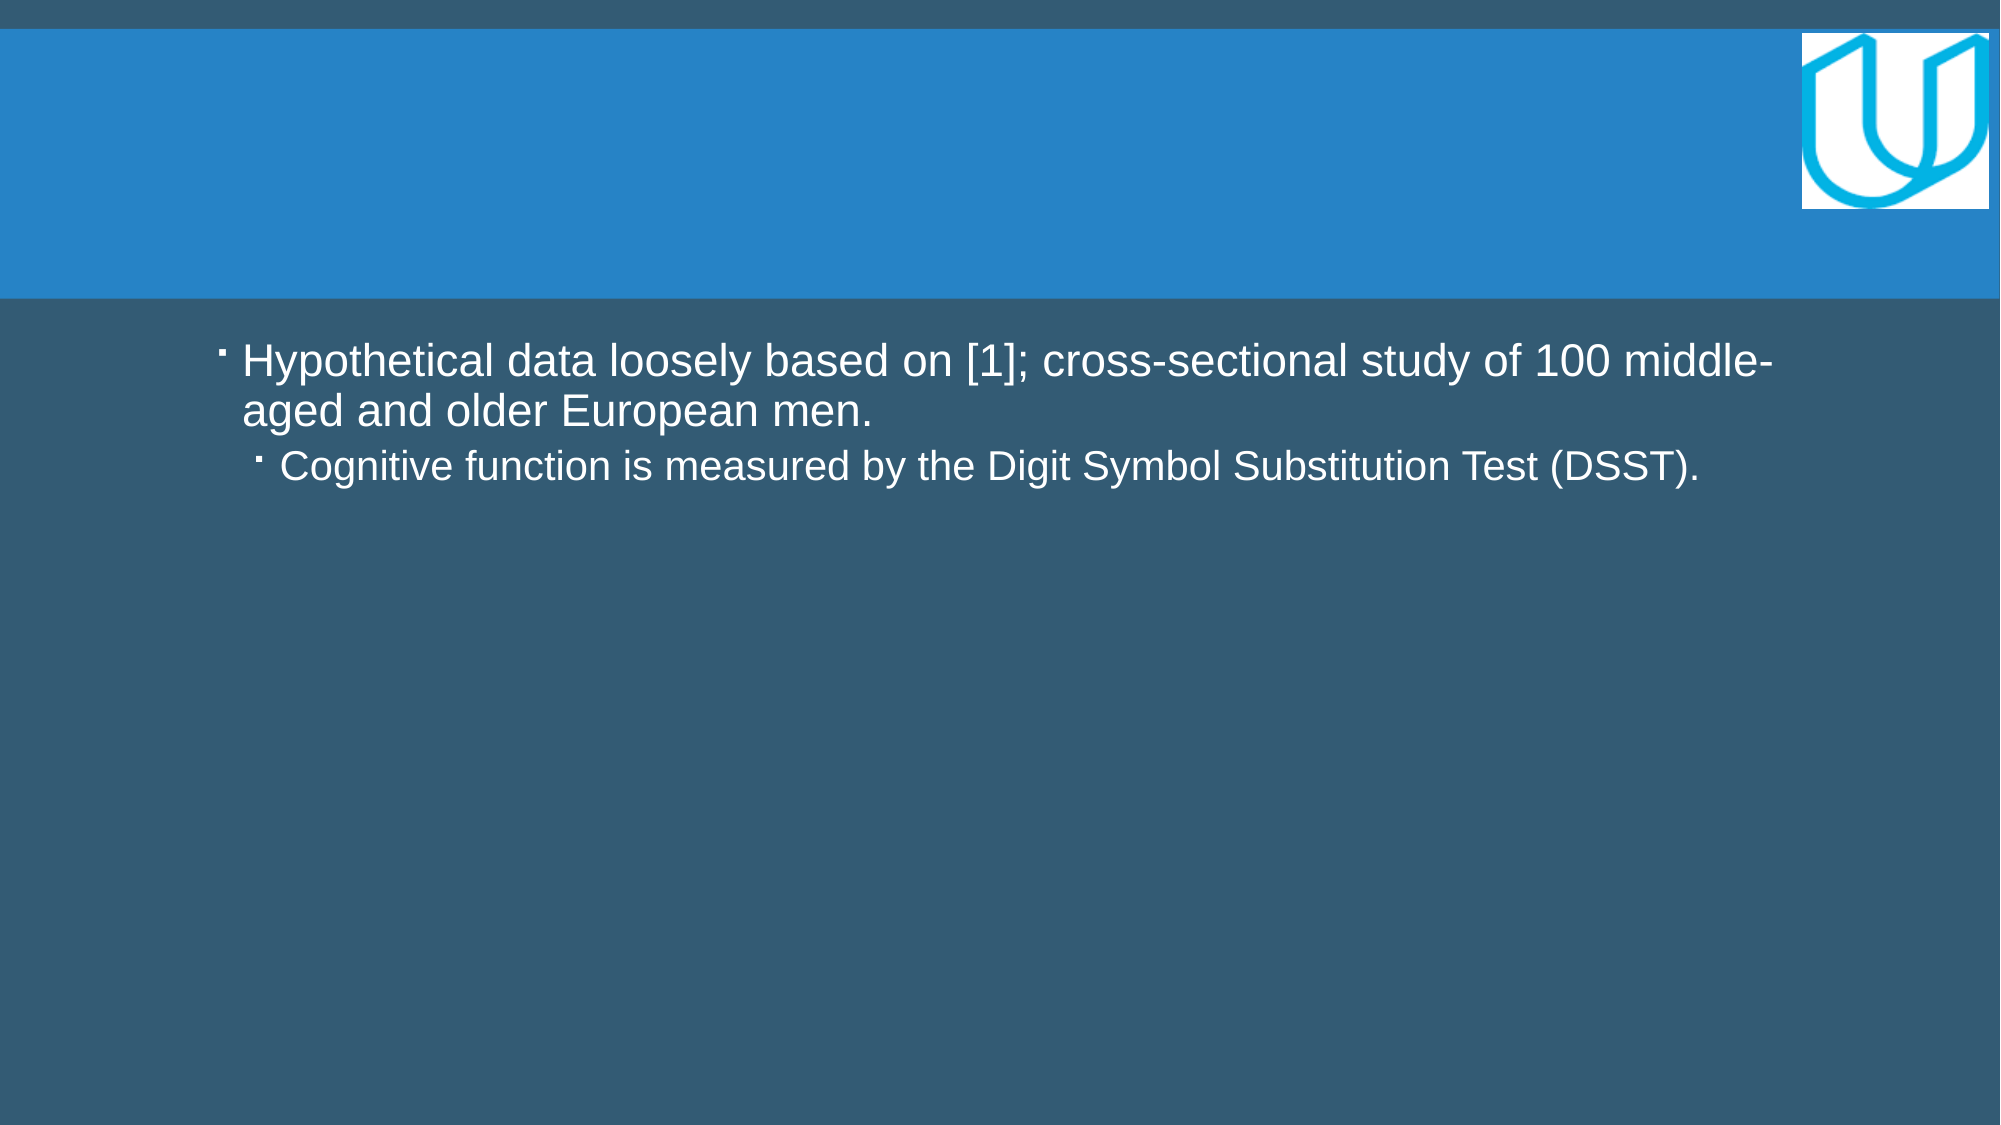

Hypothetical data loosely based on [1]; cross-sectional study of 100 middle-aged and older European men.
Cognitive function is measured by the Digit Symbol Substitution Test (DSST).